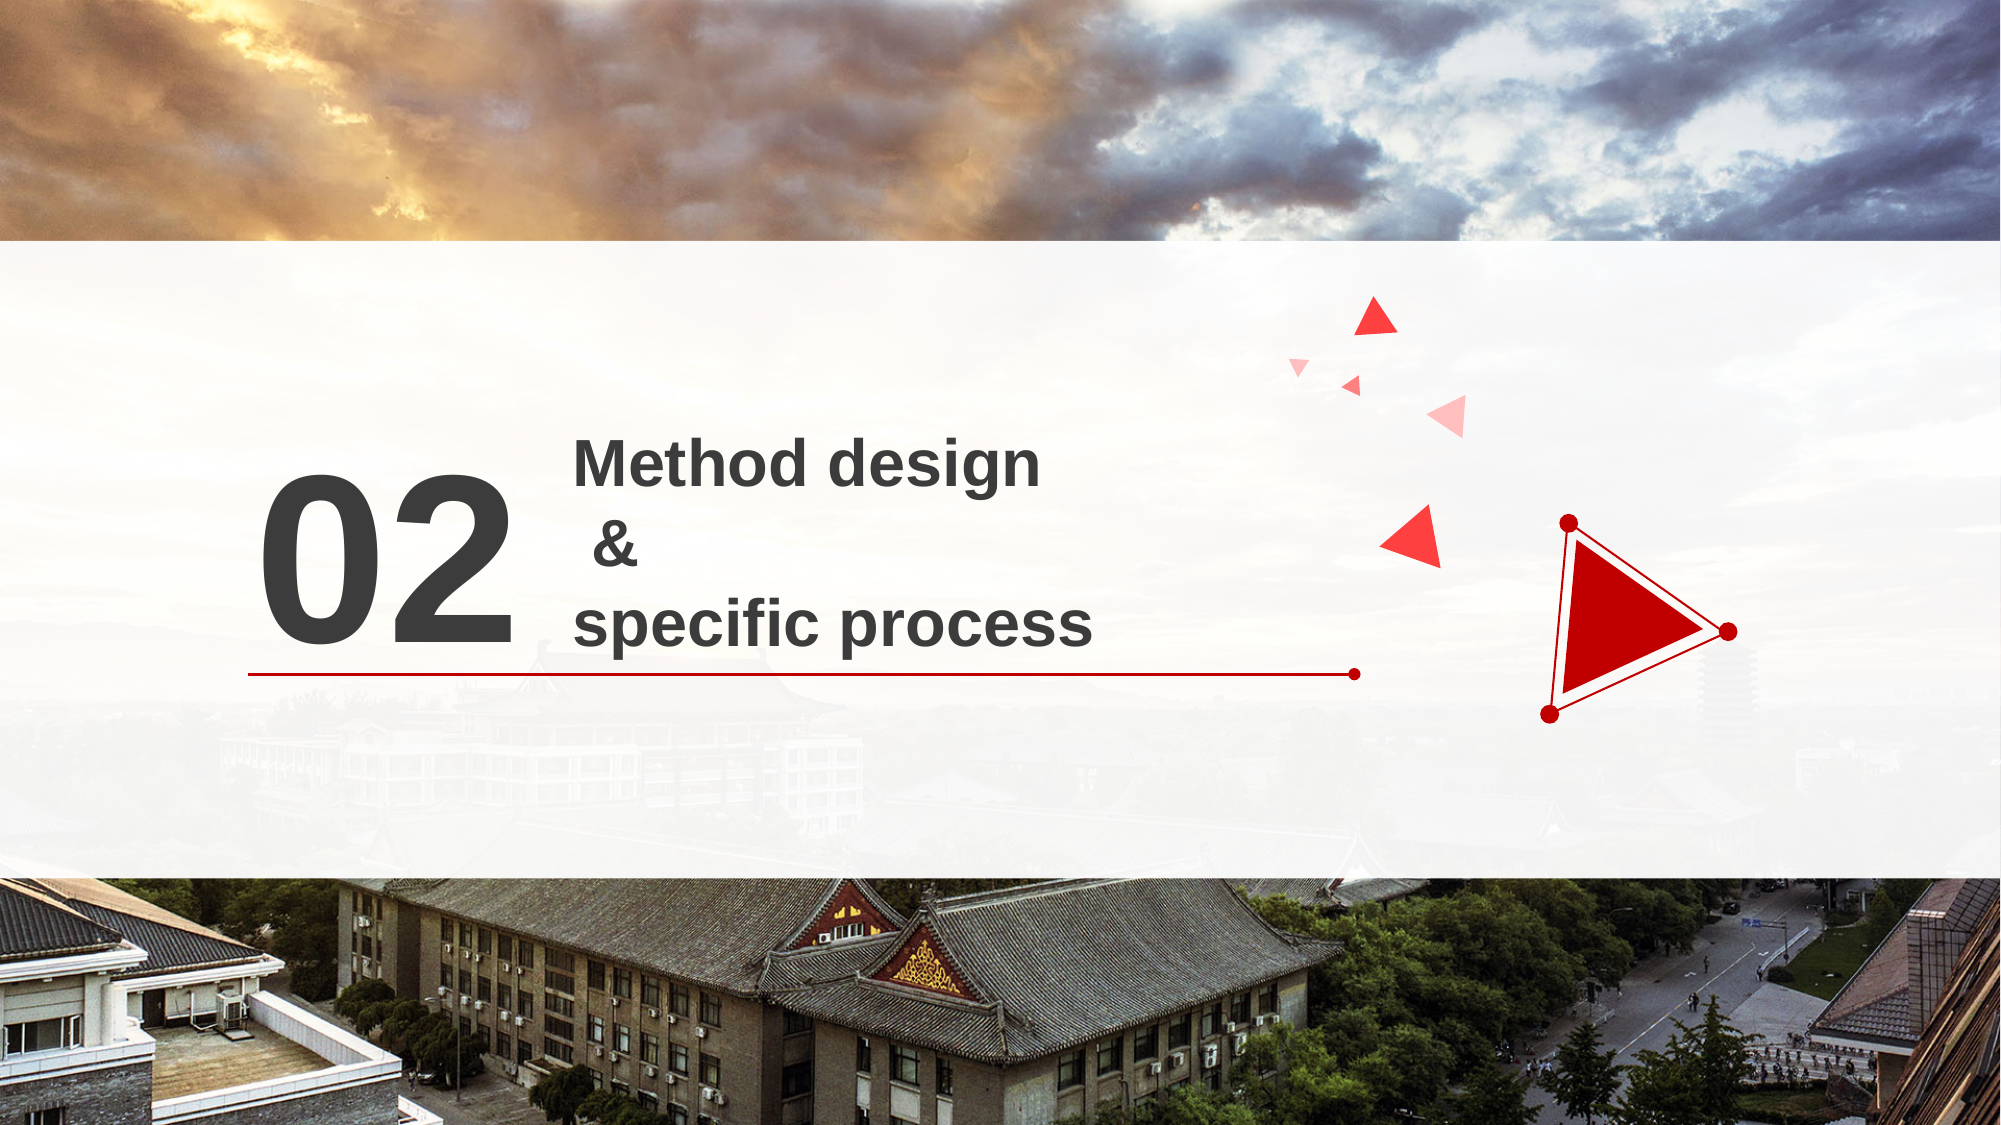

Method design
 &
specific process
02

7